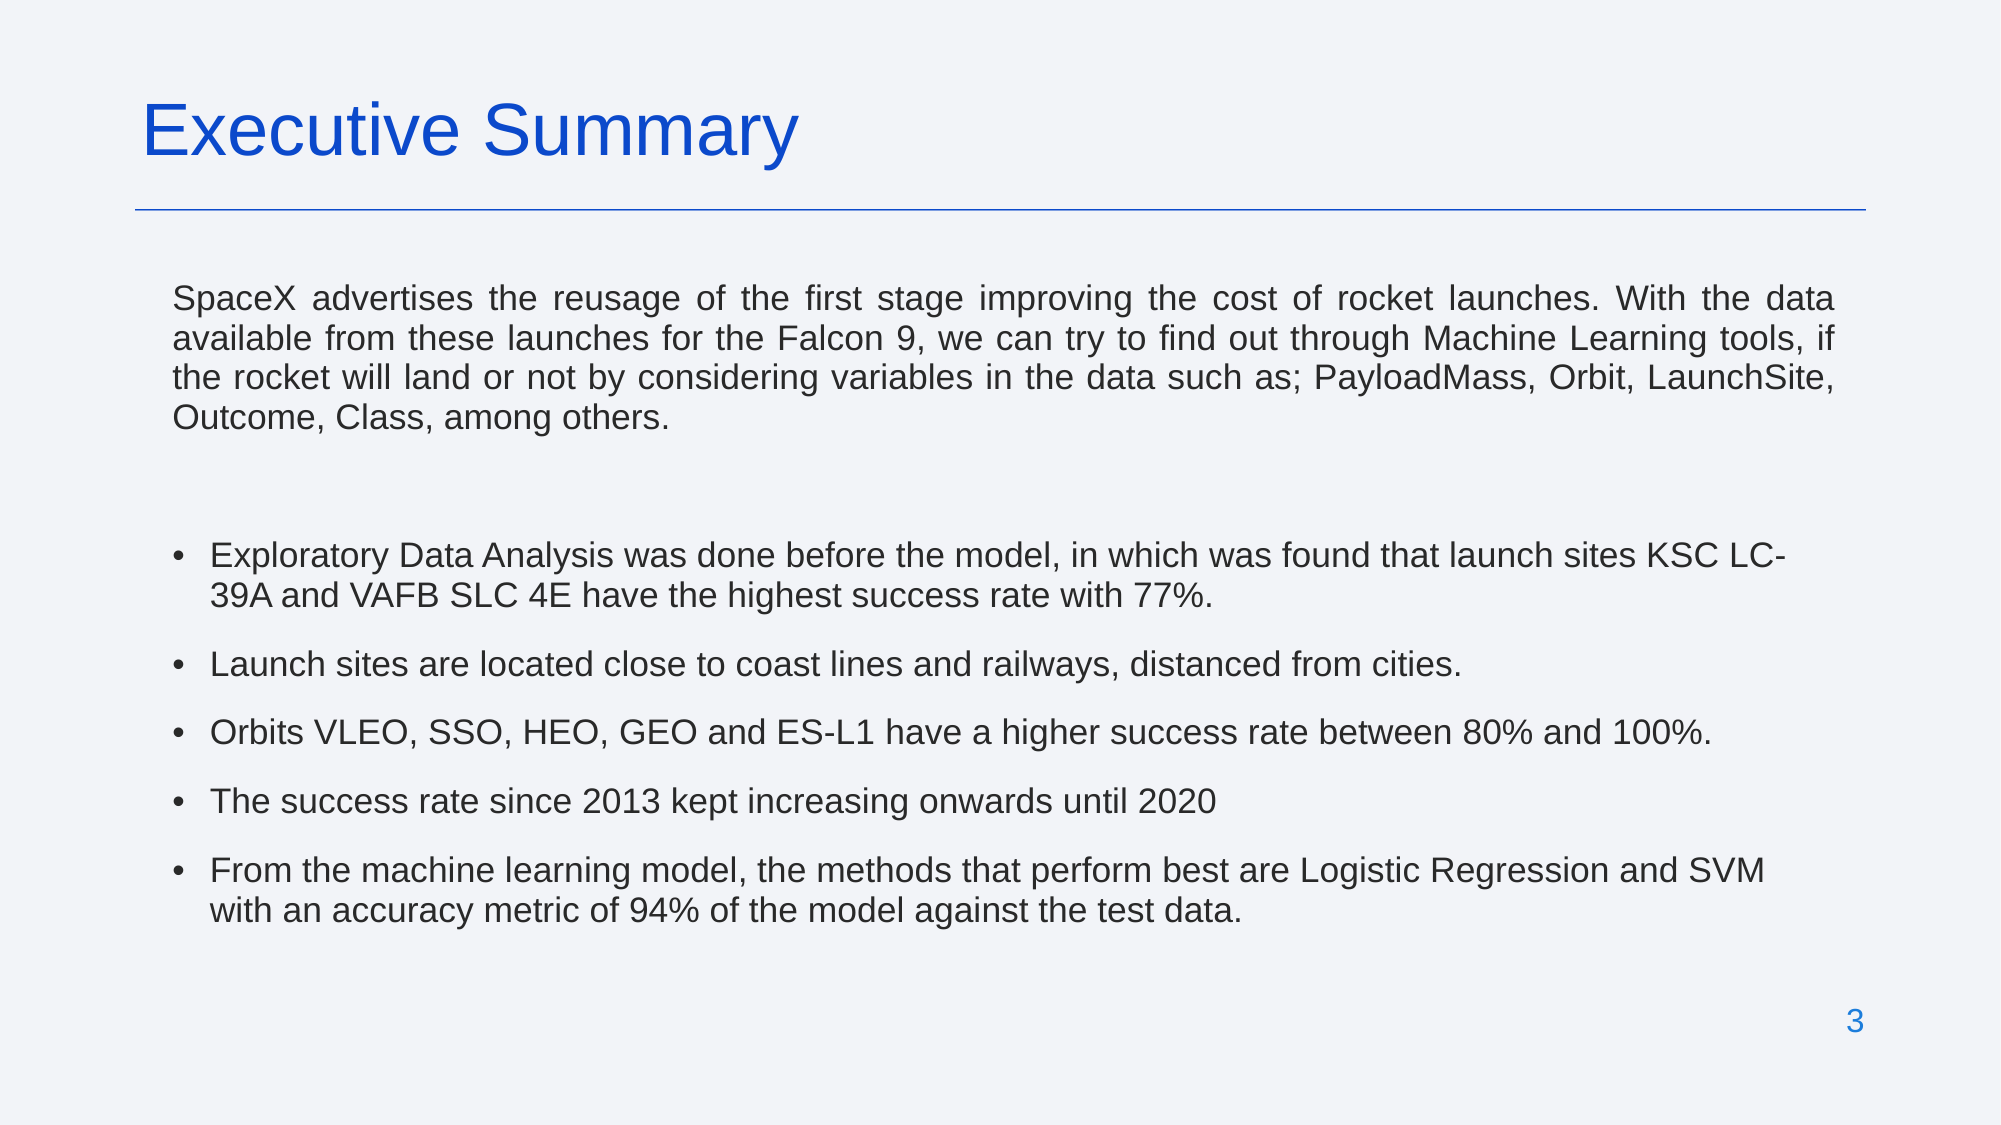

Executive Summary
SpaceX advertises the reusage of the first stage improving the cost of rocket launches. With the data available from these launches for the Falcon 9, we can try to find out through Machine Learning tools, if the rocket will land or not by considering variables in the data such as; PayloadMass, Orbit, LaunchSite, Outcome, Class, among others.

Exploratory Data Analysis was done before the model, in which was found that launch sites KSC LC-39A and VAFB SLC 4E have the highest success rate with 77%.
Launch sites are located close to coast lines and railways, distanced from cities.
Orbits VLEO, SSO, HEO, GEO and ES-L1 have a higher success rate between 80% and 100%.
The success rate since 2013 kept increasing onwards until 2020
From the machine learning model, the methods that perform best are Logistic Regression and SVM with an accuracy metric of 94% of the model against the test data.

3